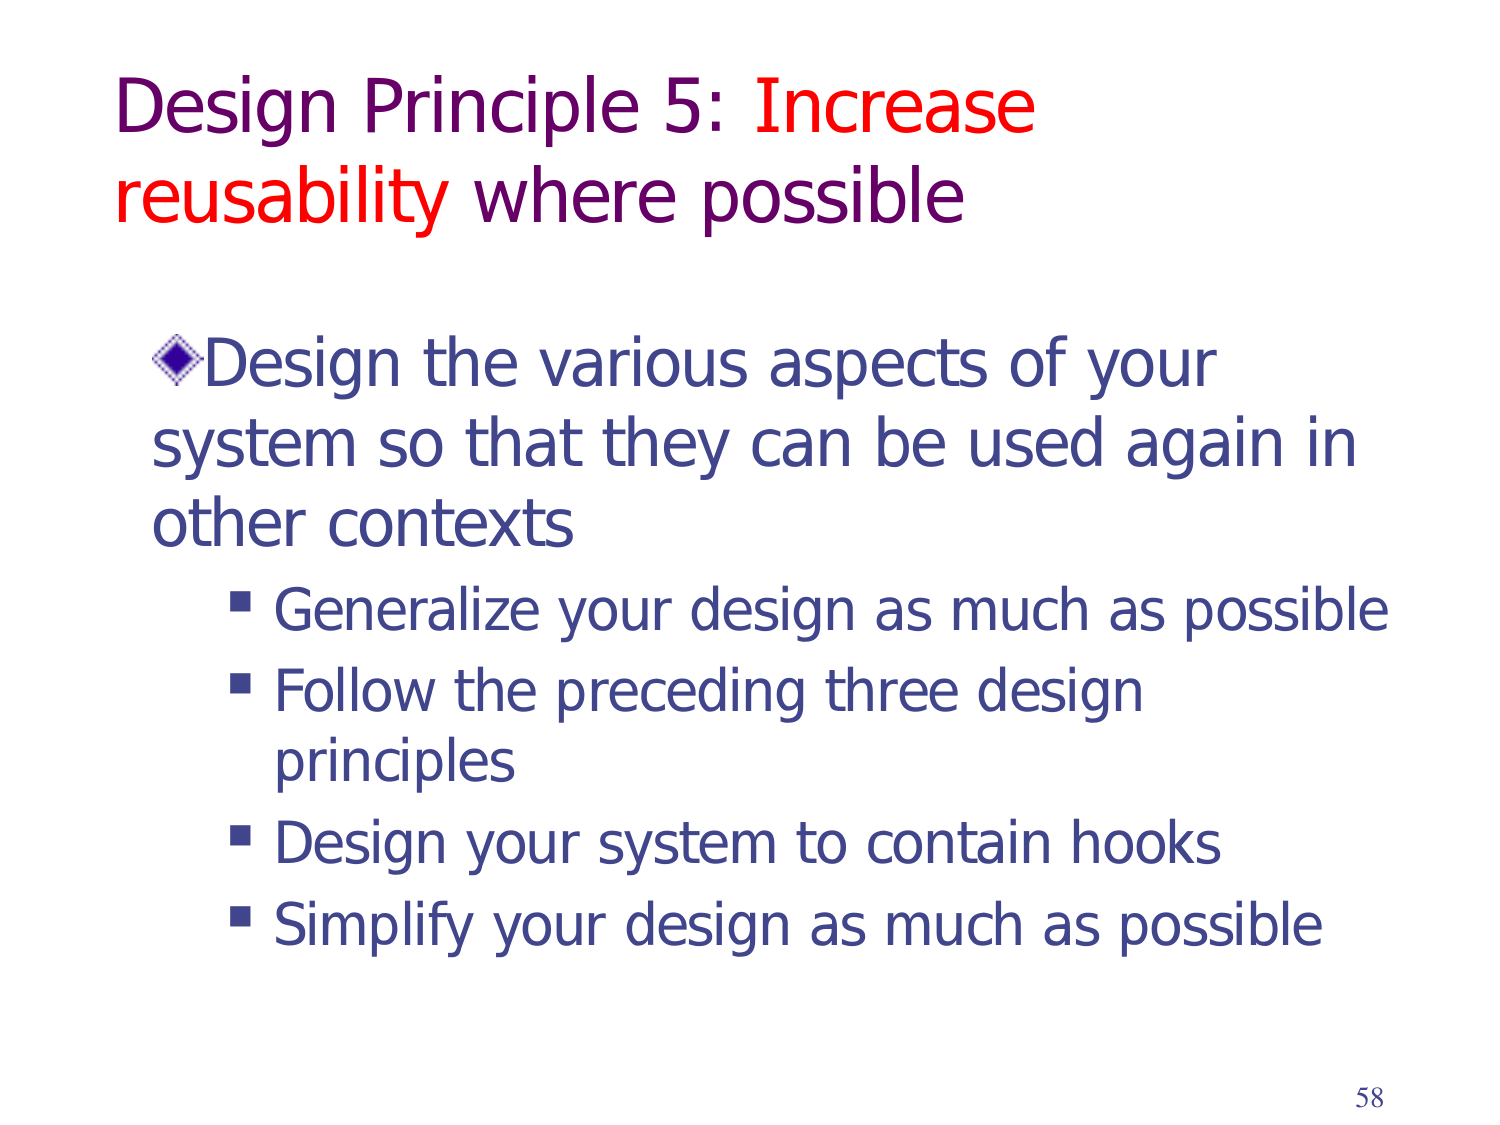

# Design Principle 5: Increase reusability where possible
Design the various aspects of your system so that they can be used again in other contexts
Generalize your design as much as possible
Follow the preceding three design principles
Design your system to contain hooks
Simplify your design as much as possible
58